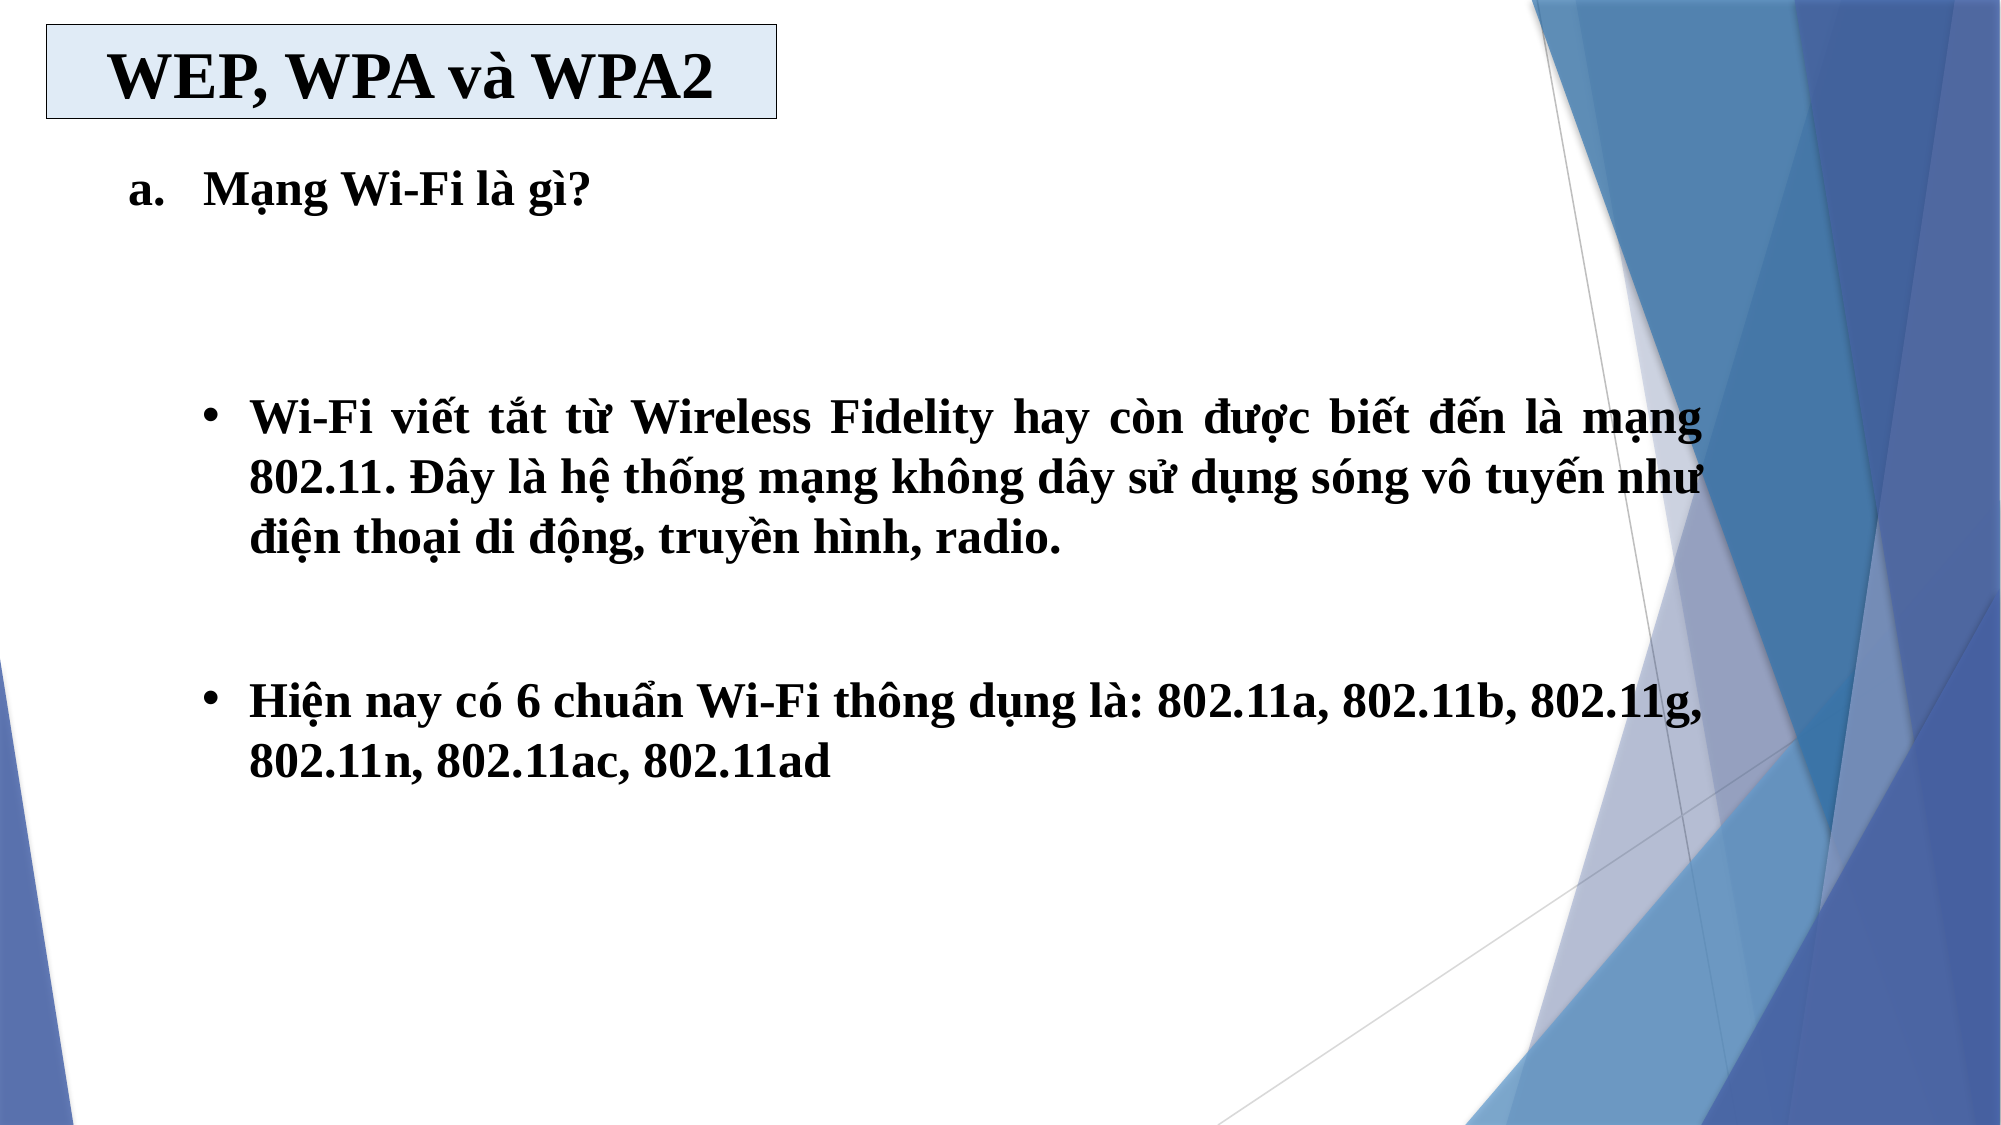

WEP, WPA và WPA2
Mạng Wi-Fi là gì?
Wi-Fi viết tắt từ Wireless Fidelity hay còn được biết đến là mạng 802.11. Đây là hệ thống mạng không dây sử dụng sóng vô tuyến như điện thoại di động, truyền hình, radio.
Hiện nay có 6 chuẩn Wi-Fi thông dụng là: 802.11a, 802.11b, 802.11g, 802.11n, 802.11ac, 802.11ad